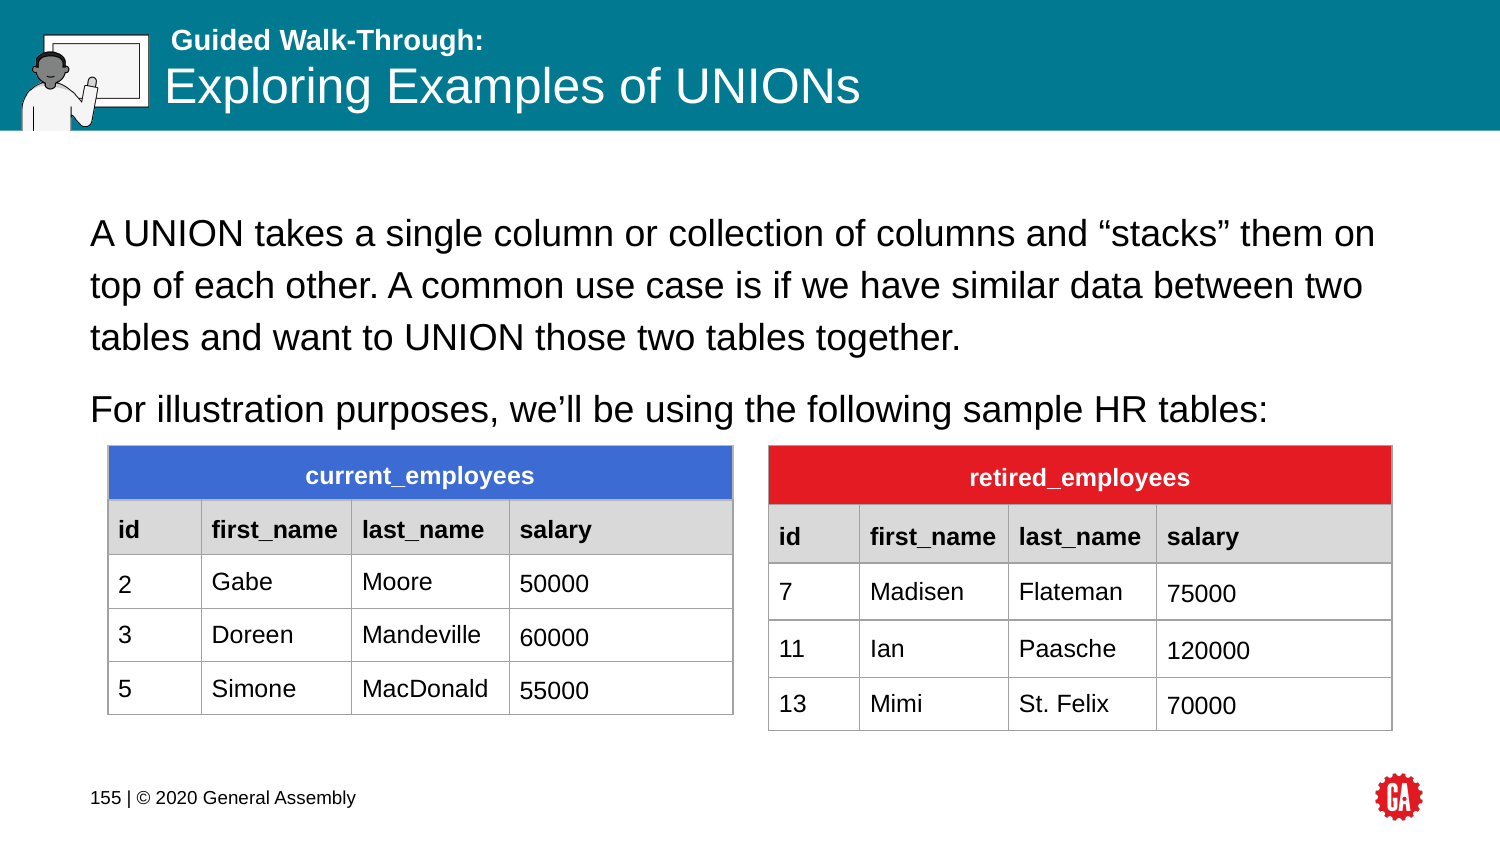

# Exploring Examples of UNIONs
A UNION takes a single column or collection of columns and “stacks” them on top of each other. A common use case is if we have similar data between two tables and want to UNION those two tables together.
For illustration purposes, we’ll be using the following sample HR tables:
| current\_employees |  |  |  |
| --- | --- | --- | --- |
| id | first\_name | last\_name | salary |
| 2 | Gabe | Moore | 50000 |
| 3 | Doreen | Mandeville | 60000 |
| 5 | Simone | MacDonald | 55000 |
| retired\_employees |  |  |  |
| --- | --- | --- | --- |
| id | first\_name | last\_name | salary |
| 7 | Madisen | Flateman | 75000 |
| 11 | Ian | Paasche | 120000 |
| 13 | Mimi | St. Felix | 70000 |
155 | © 2020 General Assembly

155